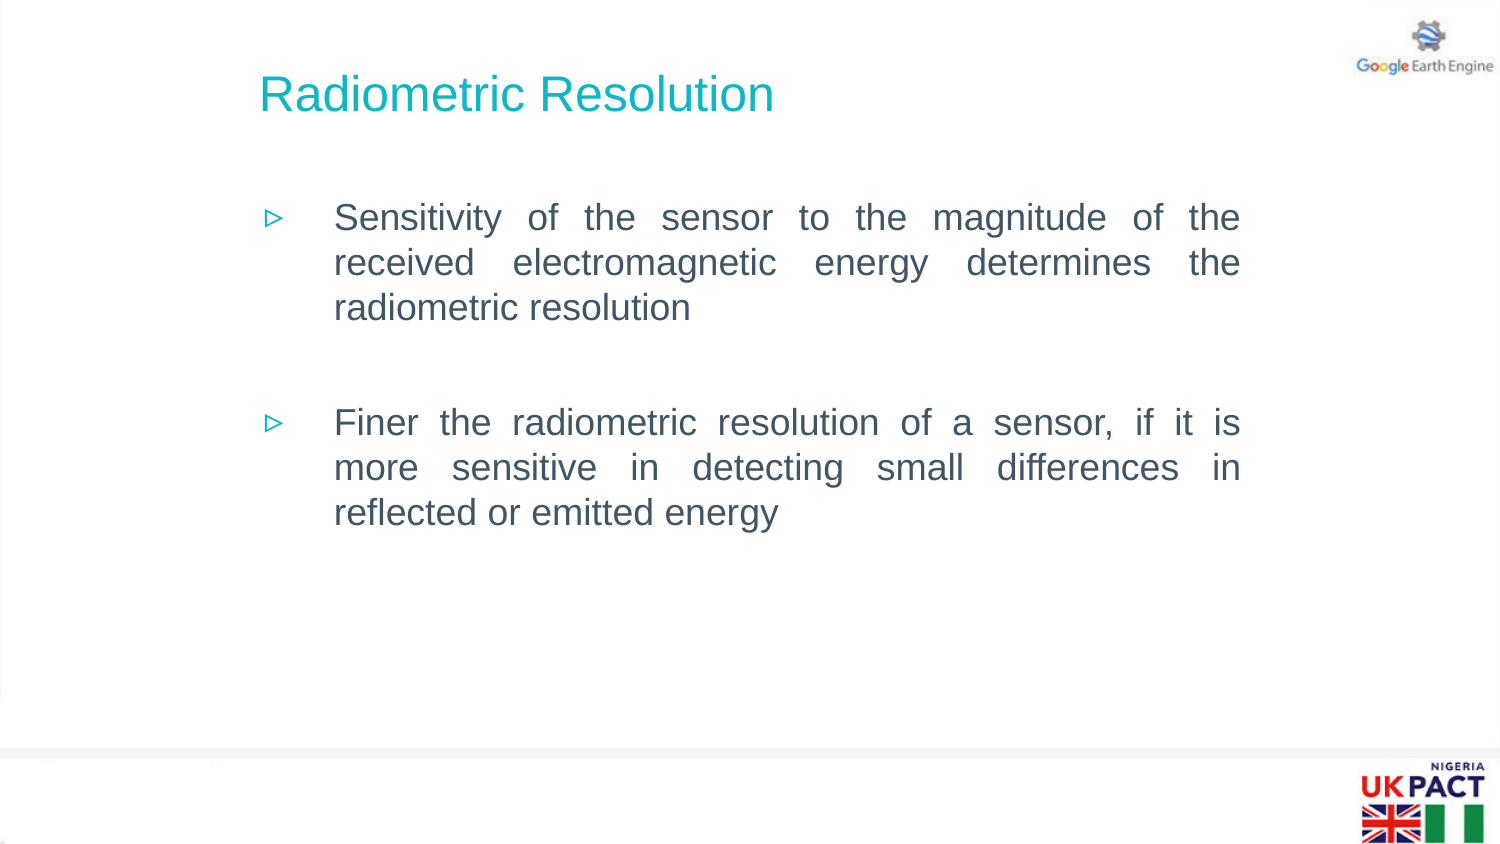

# Radiometric Resolution
Sensitivity of the sensor to the magnitude of the received electromagnetic energy determines the radiometric resolution

Finer the radiometric resolution of a sensor, if it is more sensitive in detecting small differences in reflected or emitted energy